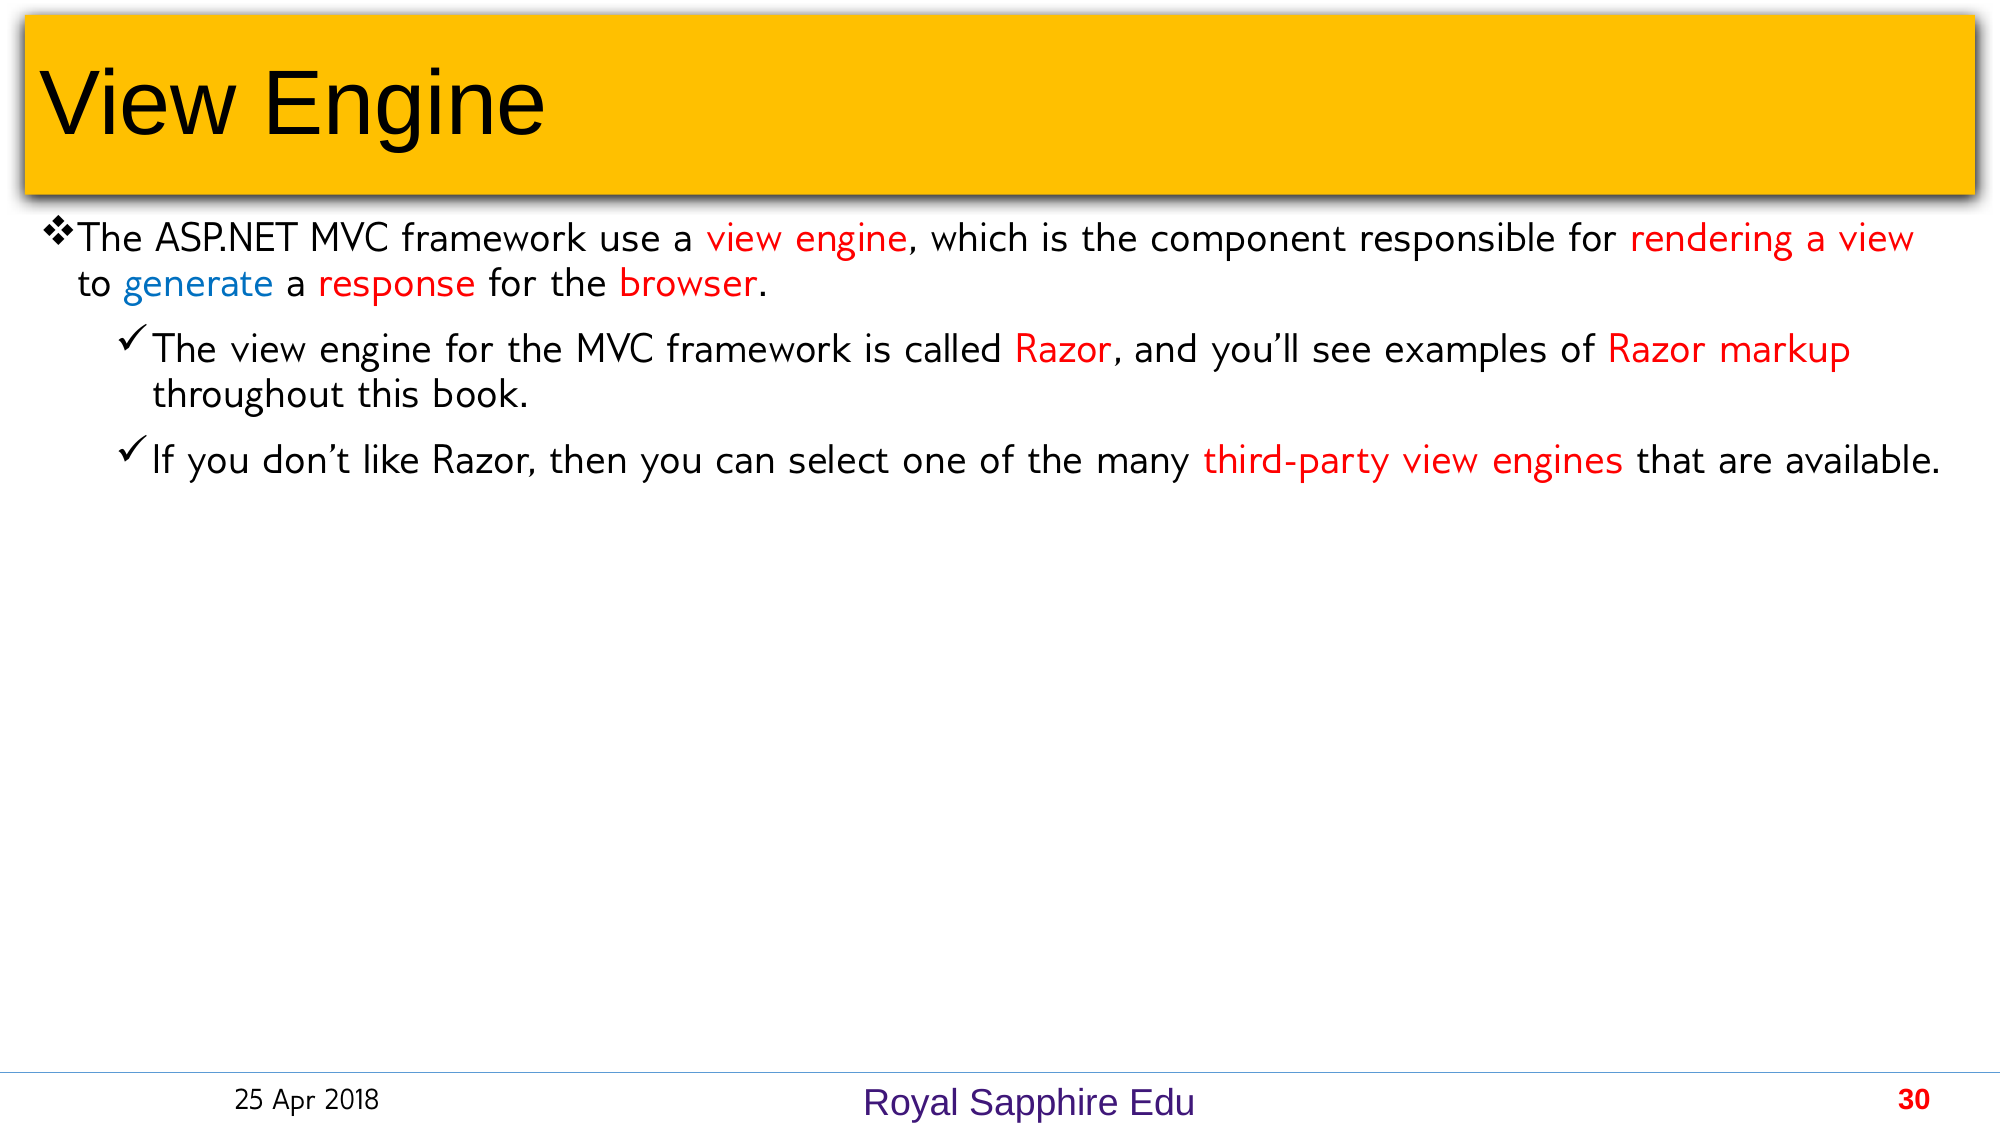

# View Engine
The ASP.NET MVC framework use a view engine, which is the component responsible for rendering a view to generate a response for the browser.
The view engine for the MVC framework is called Razor, and you’ll see examples of Razor markup throughout this book.
If you don’t like Razor, then you can select one of the many third-party view engines that are available.
25 Apr 2018
30